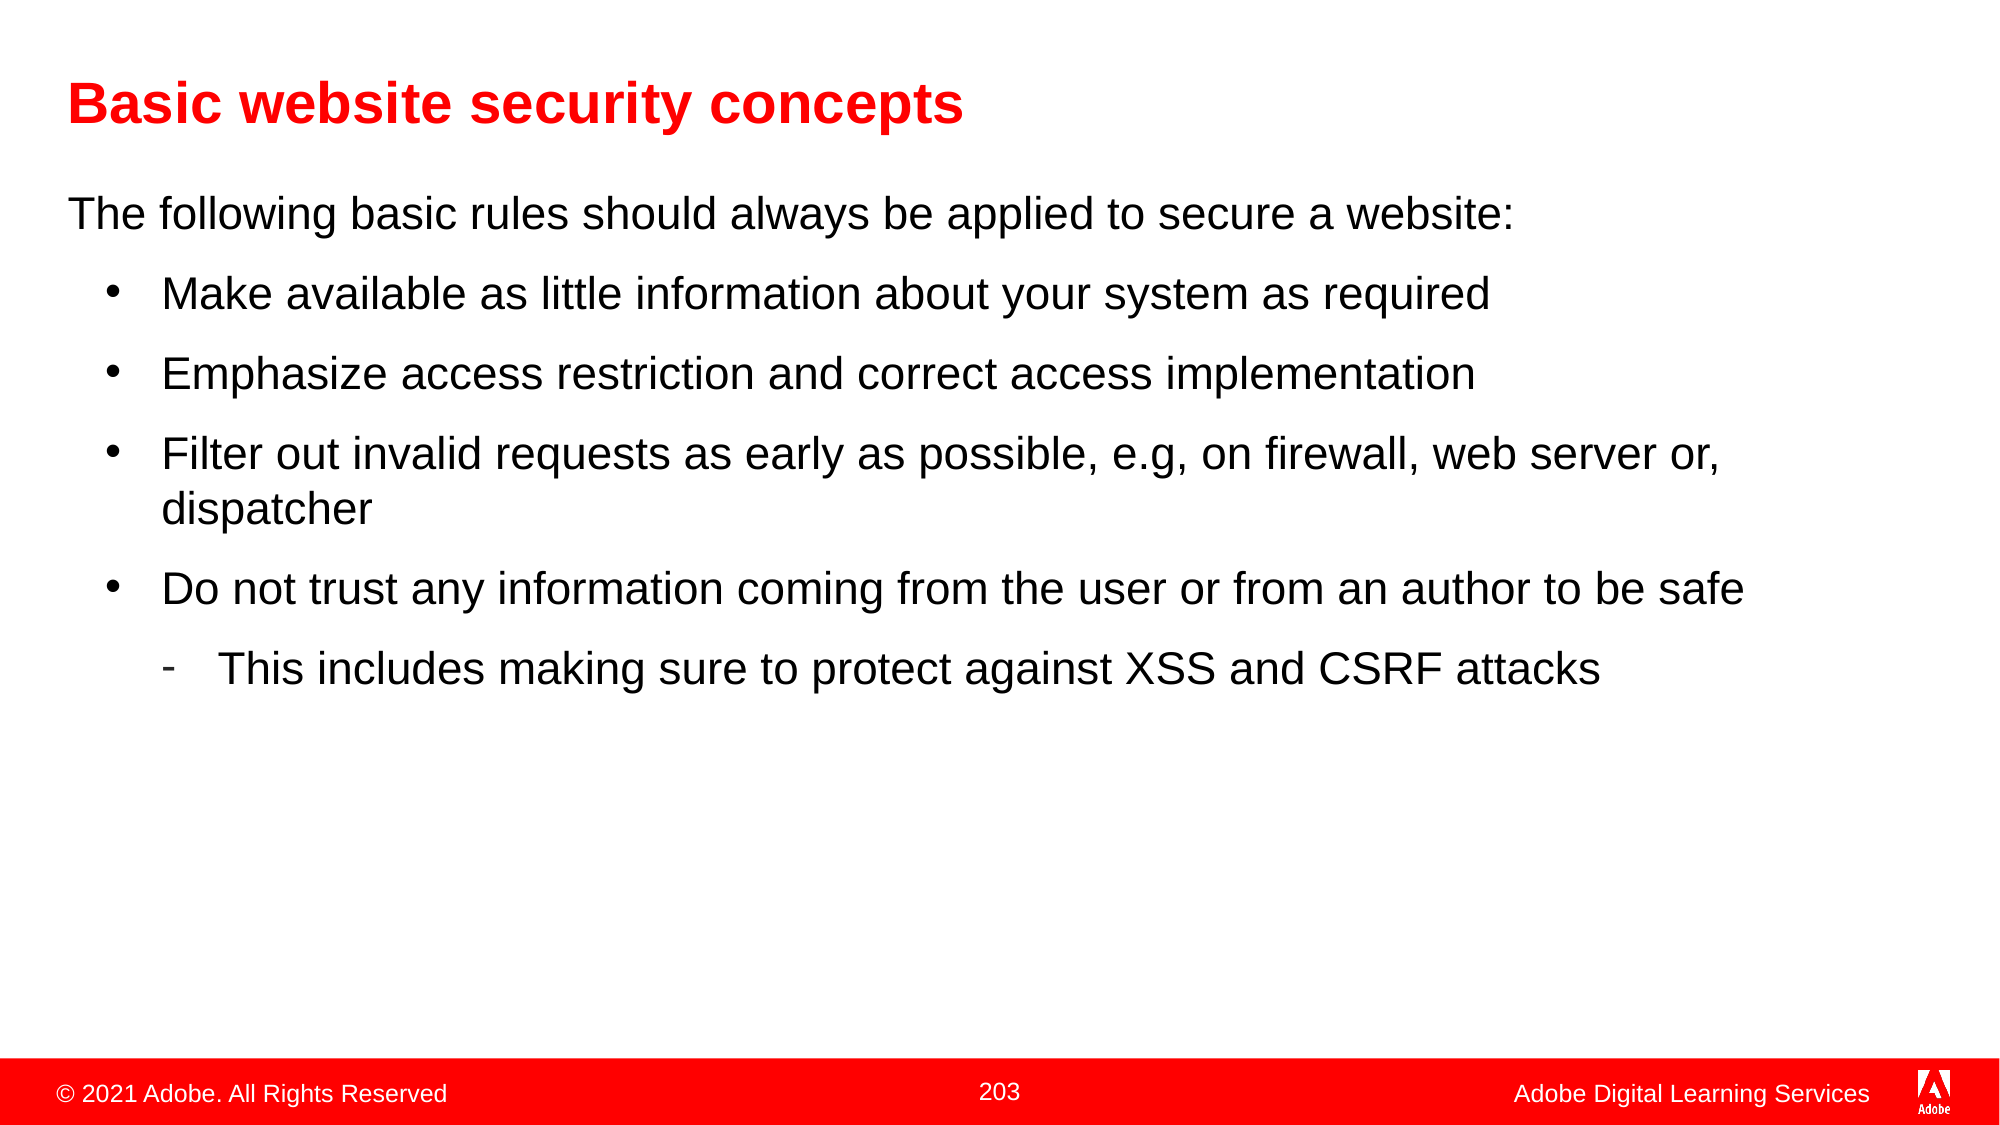

# Basic website security concepts
The following basic rules should always be applied to secure a website:
Make available as little information about your system as required
Emphasize access restriction and correct access implementation
Filter out invalid requests as early as possible, e.g, on firewall, web server or, dispatcher
Do not trust any information coming from the user or from an author to be safe
This includes making sure to protect against XSS and CSRF attacks